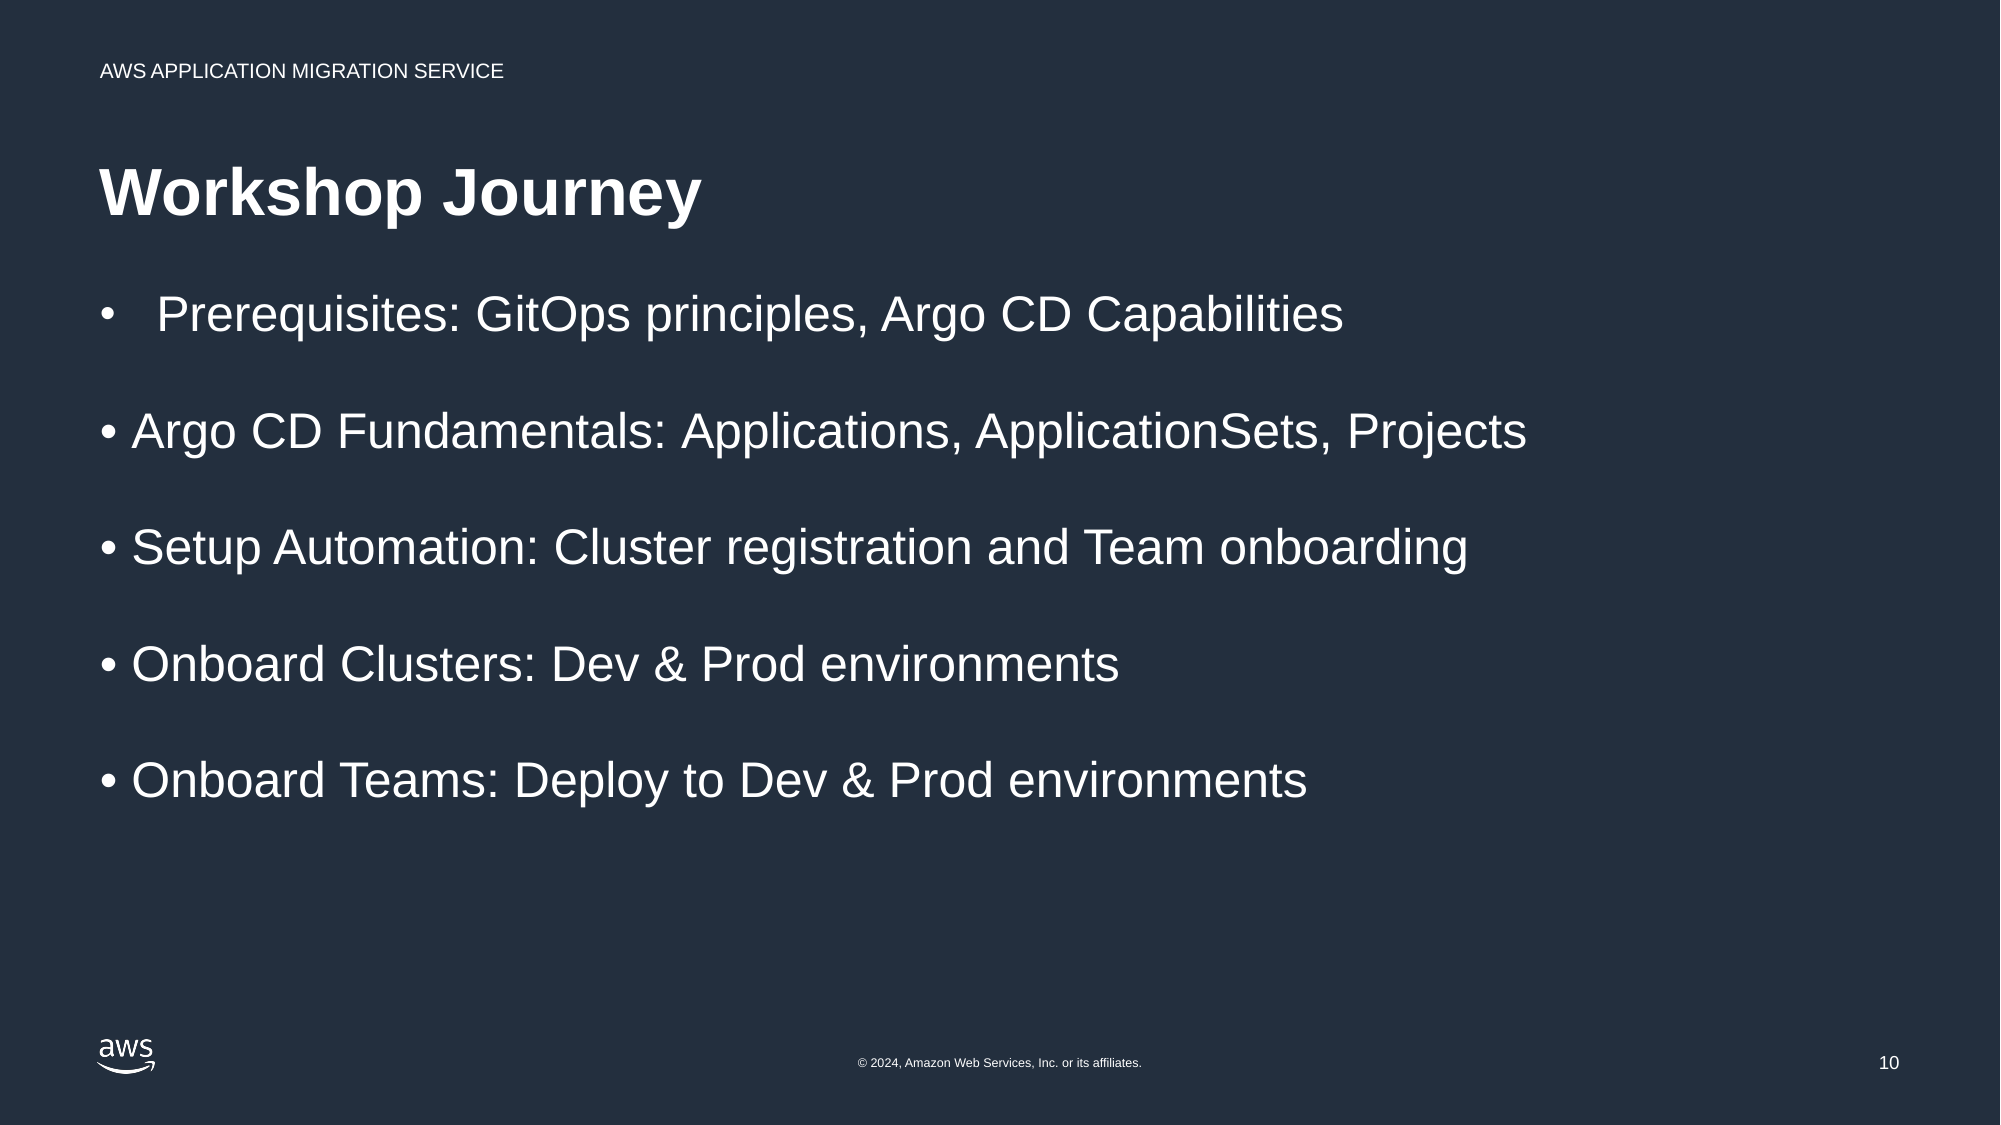

# Workshop Journey
Prerequisites: GitOps principles, Argo CD Capabilities
• Argo CD Fundamentals: Applications, ApplicationSets, Projects
• Setup Automation: Cluster registration and Team onboarding
• Onboard Clusters: Dev & Prod environments
• Onboard Teams: Deploy to Dev & Prod environments

10